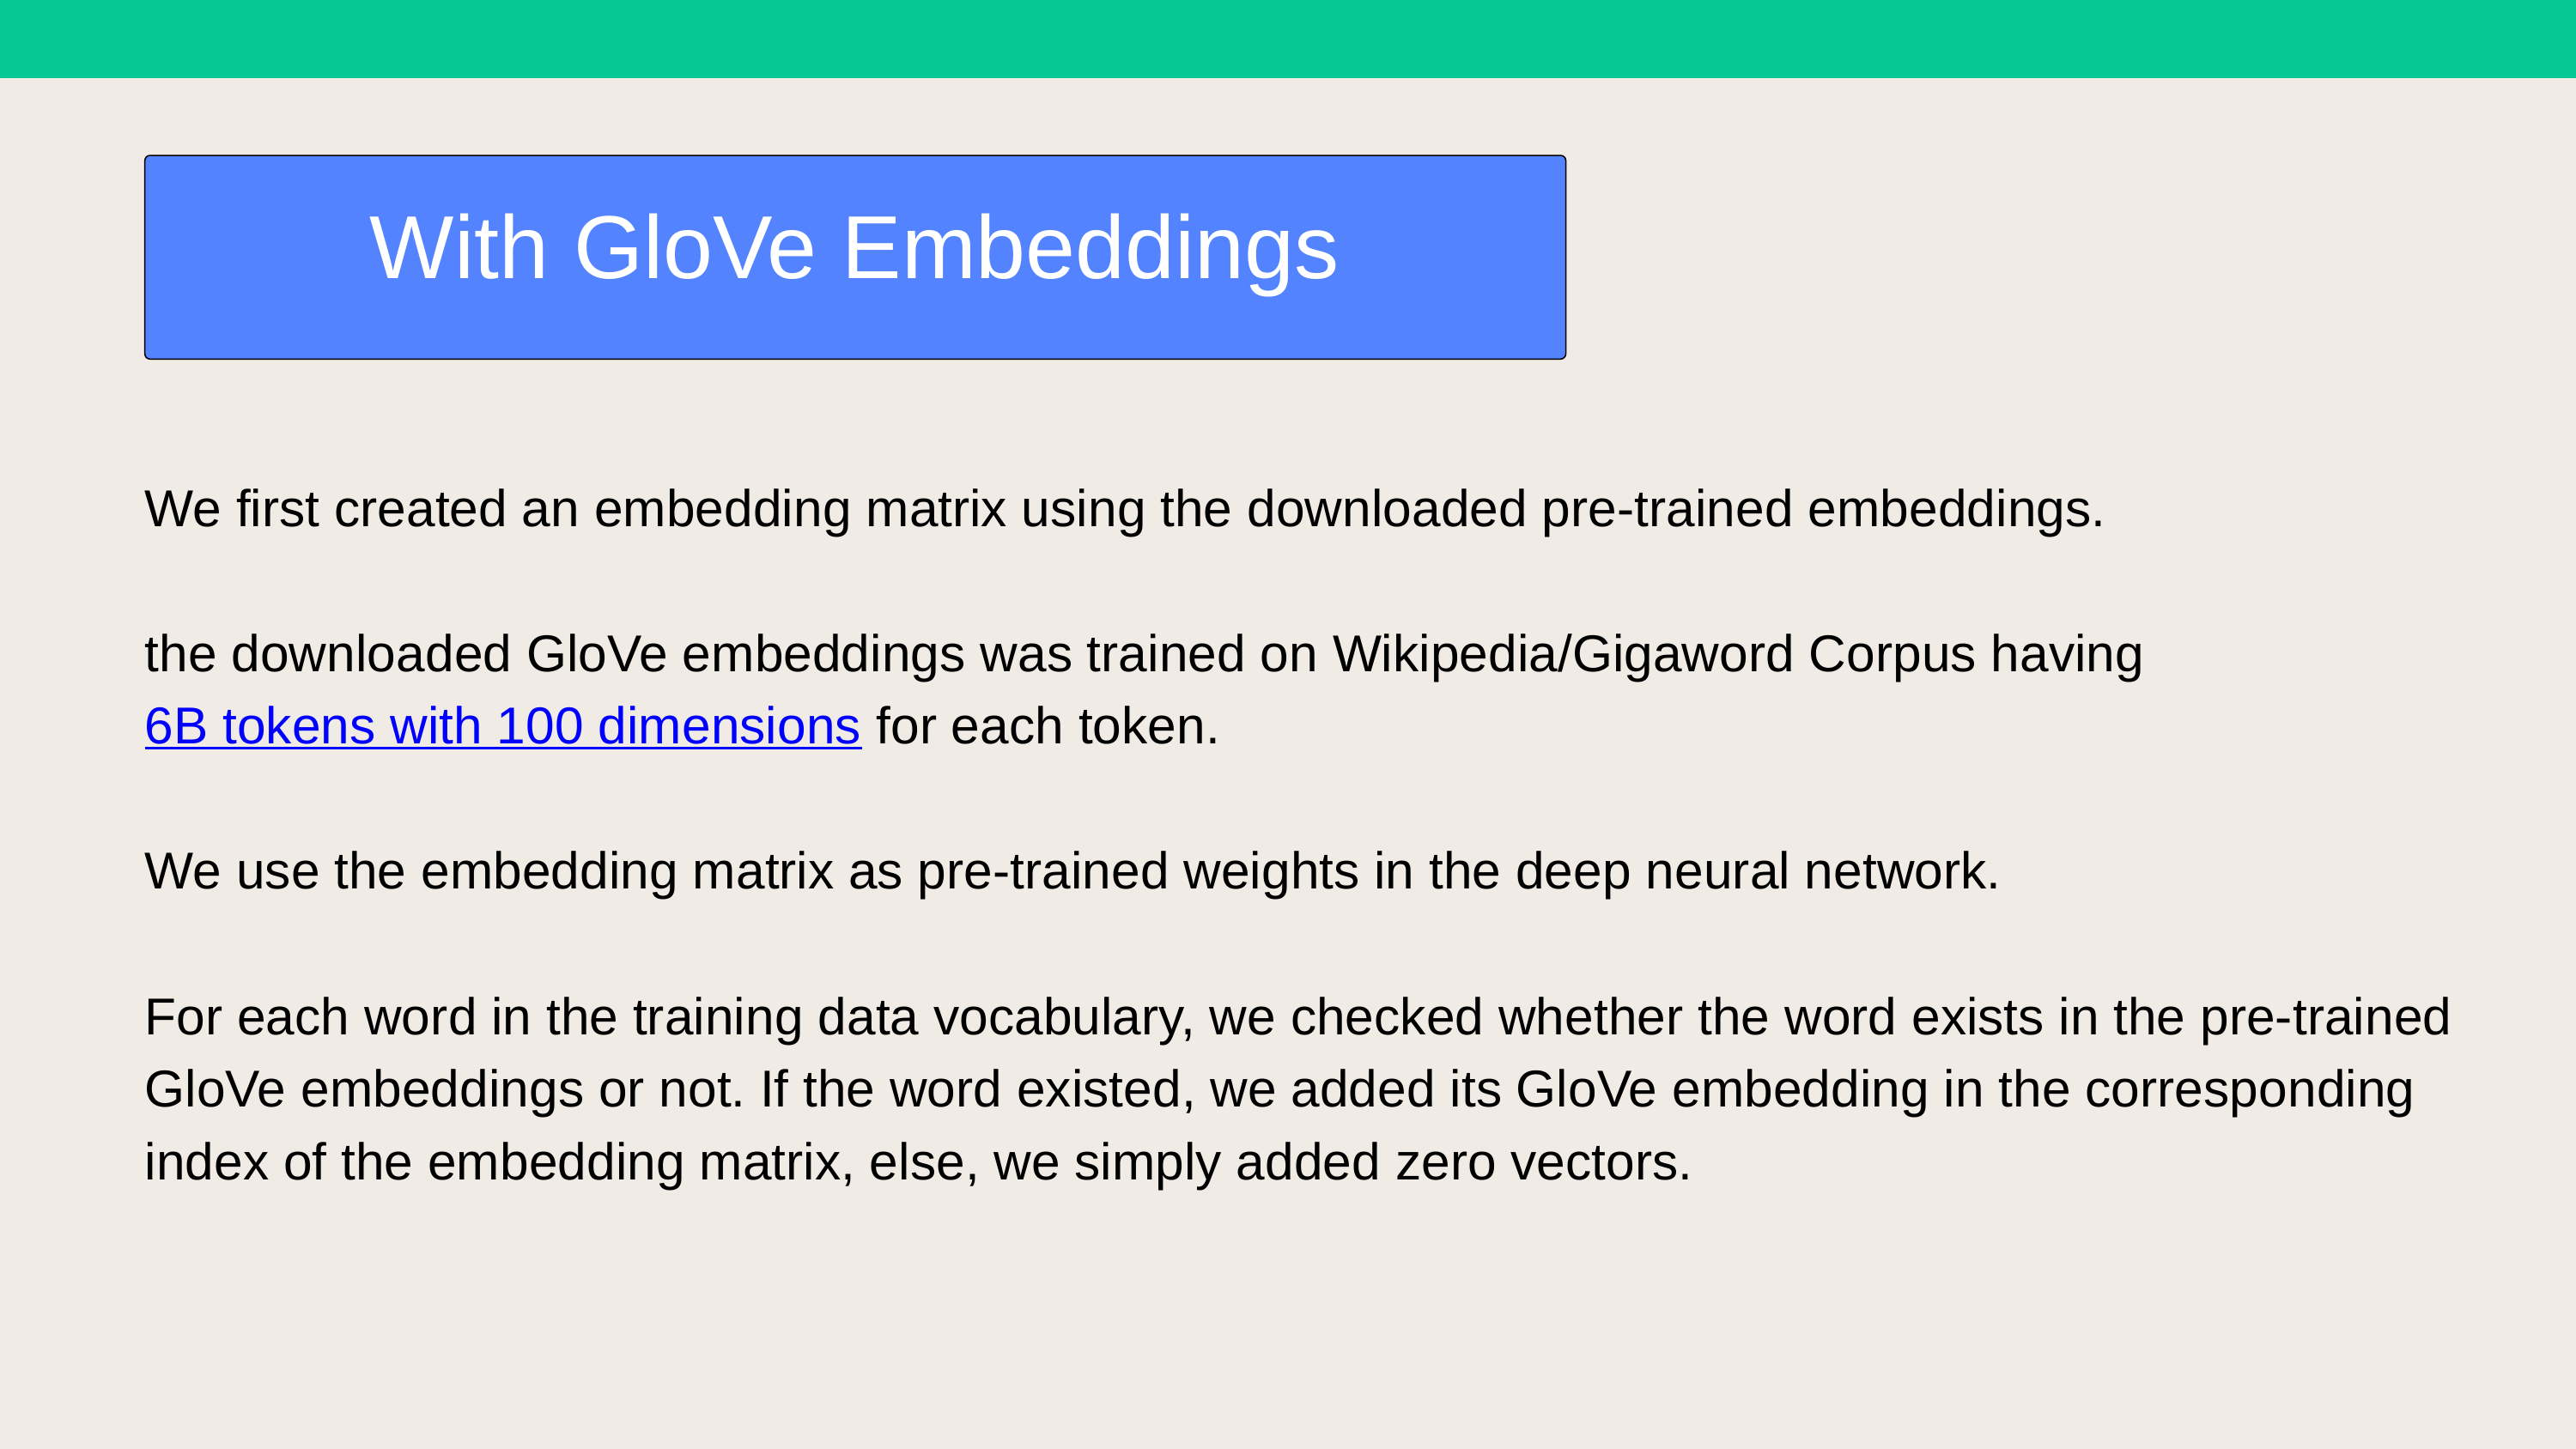

With GloVe Embeddings
We first created an embedding matrix using the downloaded pre-trained embeddings.

the downloaded GloVe embeddings was trained on Wikipedia/Gigaword Corpus having 6B tokens with 100 dimensions for each token.

We use the embedding matrix as pre-trained weights in the deep neural network.

For each word in the training data vocabulary, we checked whether the word exists in the pre-trained GloVe embeddings or not. If the word existed, we added its GloVe embedding in the corresponding index of the embedding matrix, else, we simply added zero vectors.